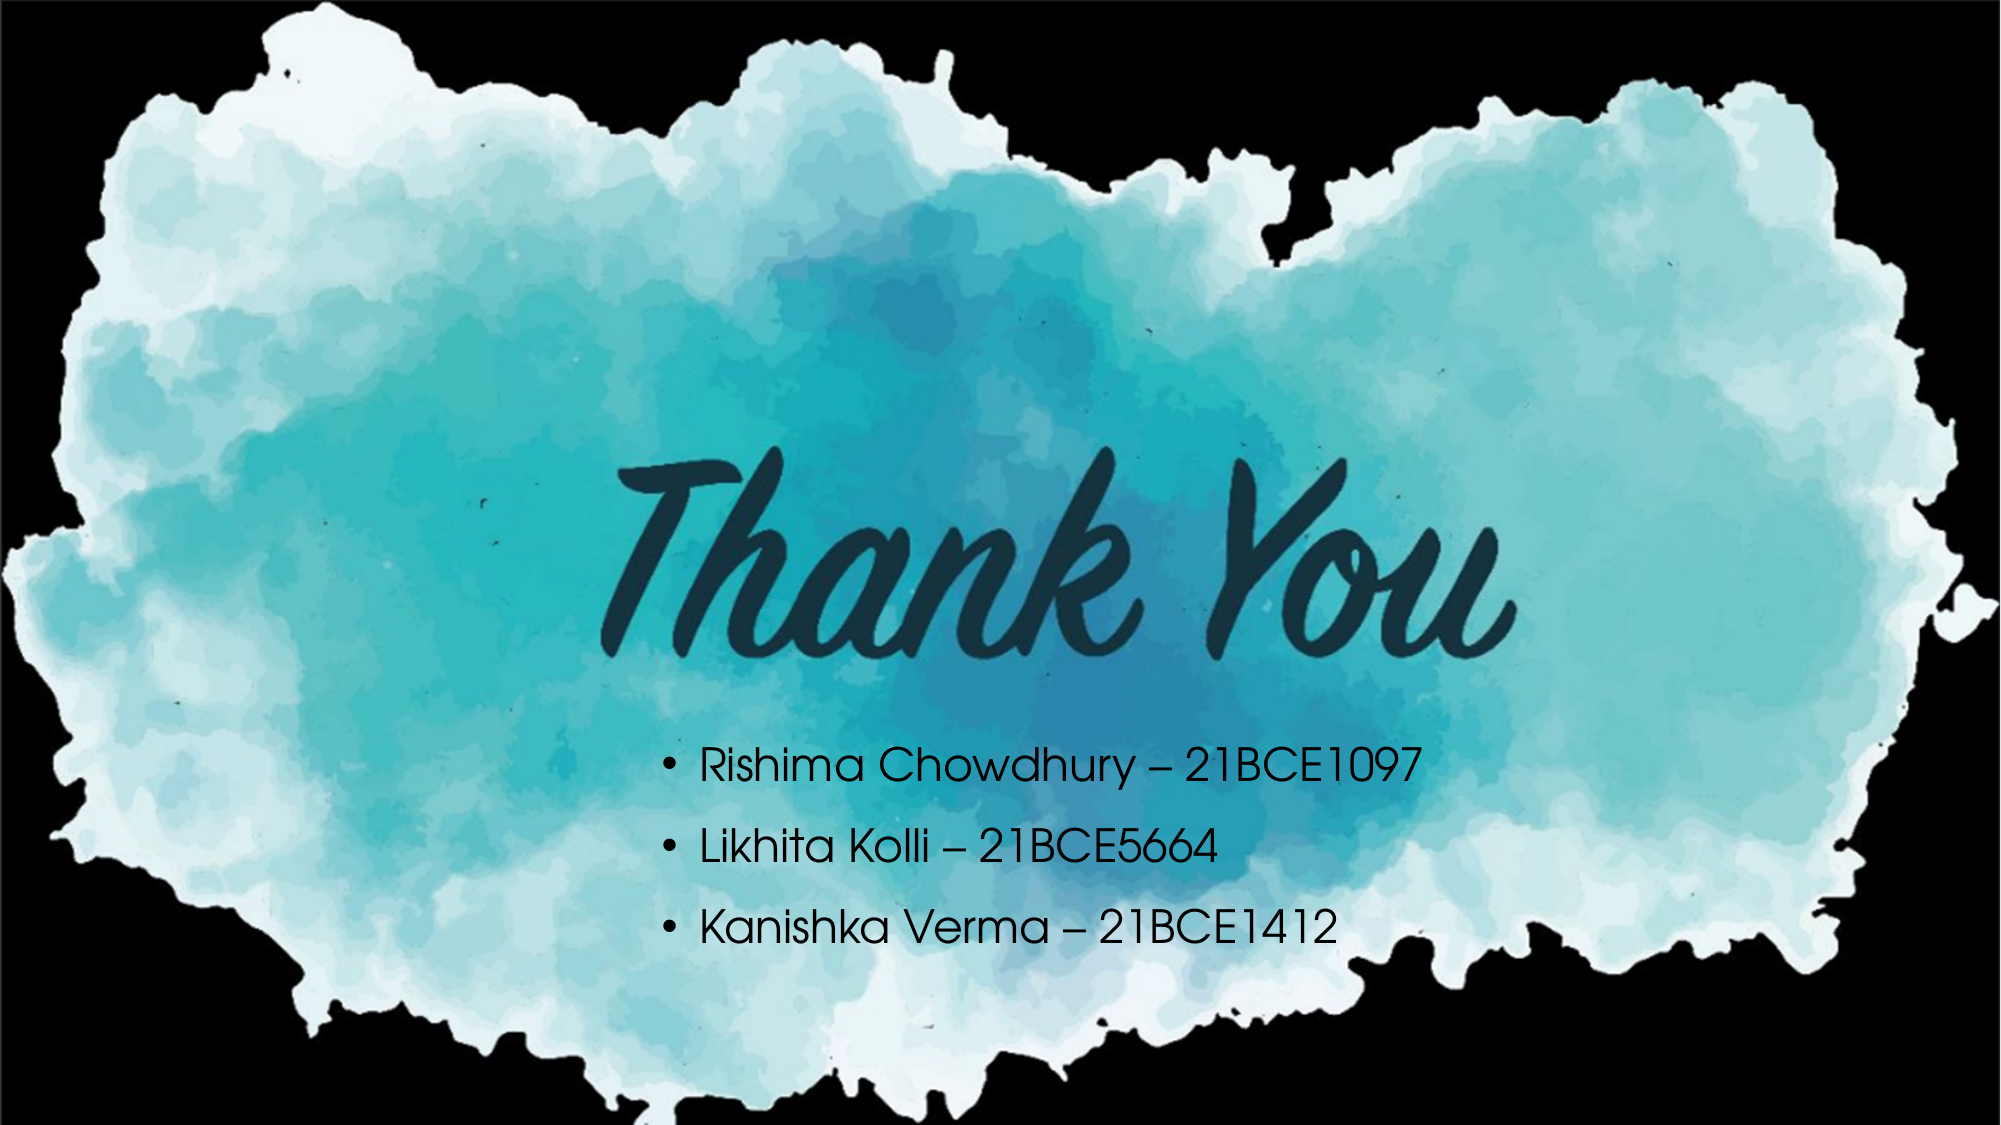

Rishima Chowdhury – 21BCE1097
Likhita Kolli – 21BCE5664
Kanishka Verma – 21BCE1412